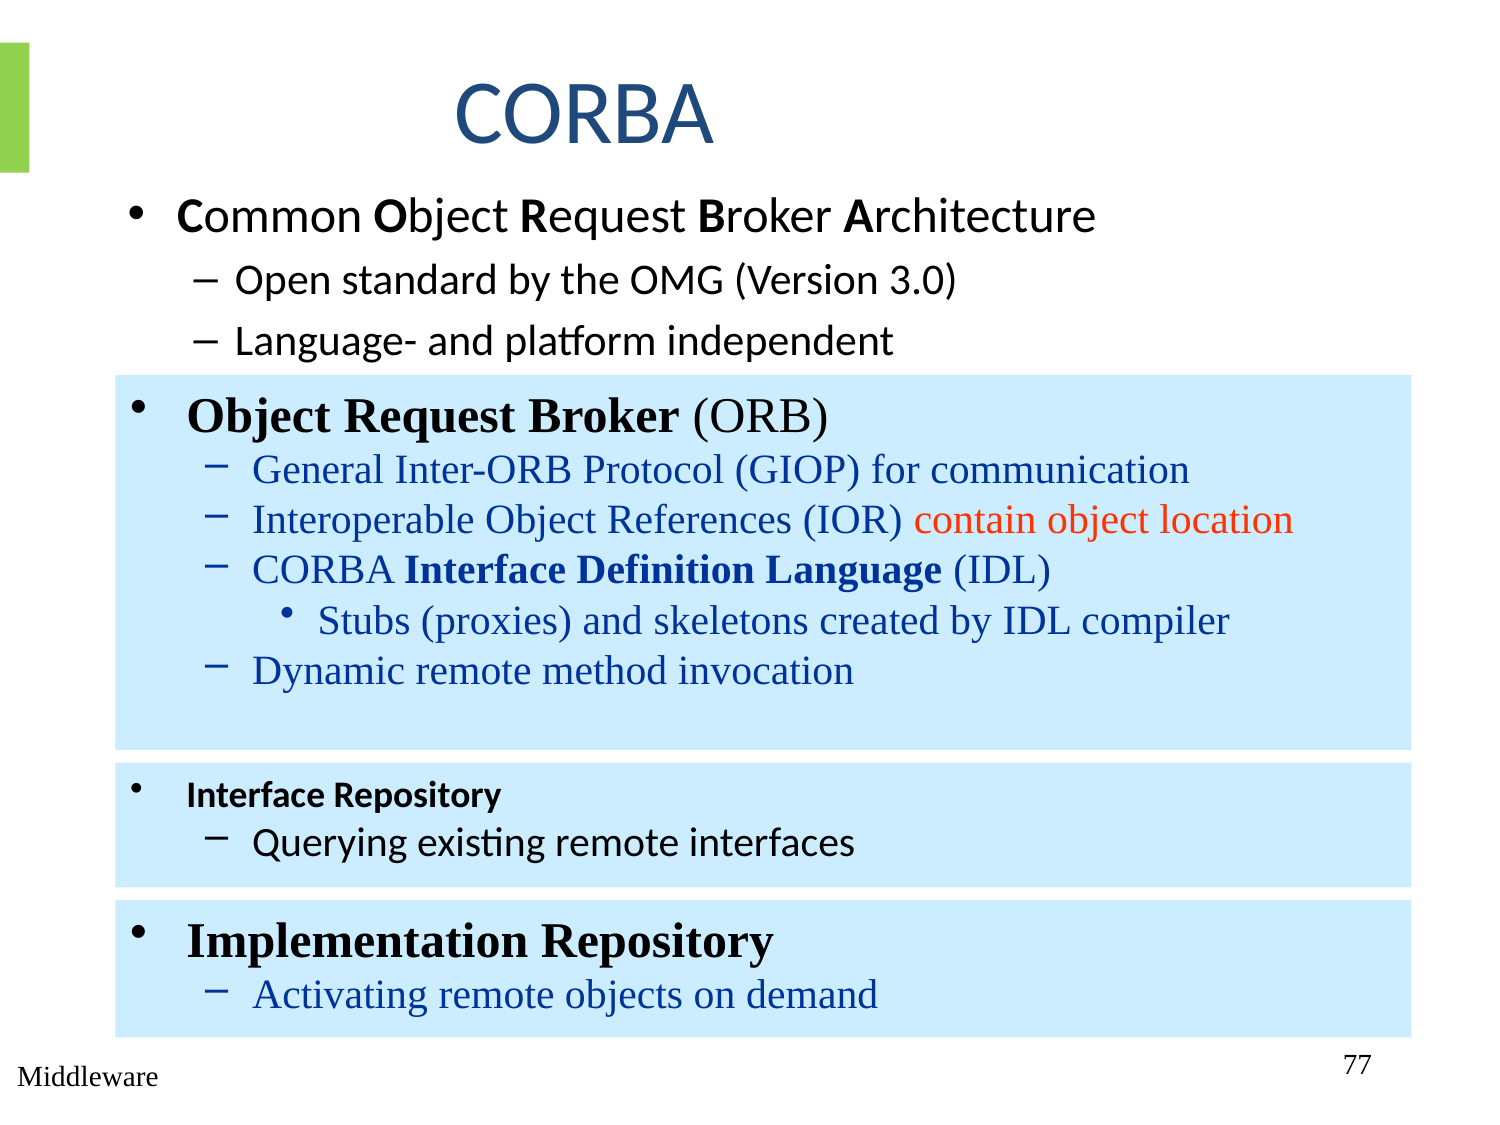

# CORBA
Common Object Request Broker Architecture
Open standard by the OMG (Version 3.0)
Language- and platform independent
Object Request Broker (ORB)
General Inter-ORB Protocol (GIOP) for communication
Interoperable Object References (IOR) contain object location
CORBA Interface Definition Language (IDL)
Stubs (proxies) and skeletons created by IDL compiler
Dynamic remote method invocation
Interface Repository
Querying existing remote interfaces
Implementation Repository
Activating remote objects on demand
77
Middleware